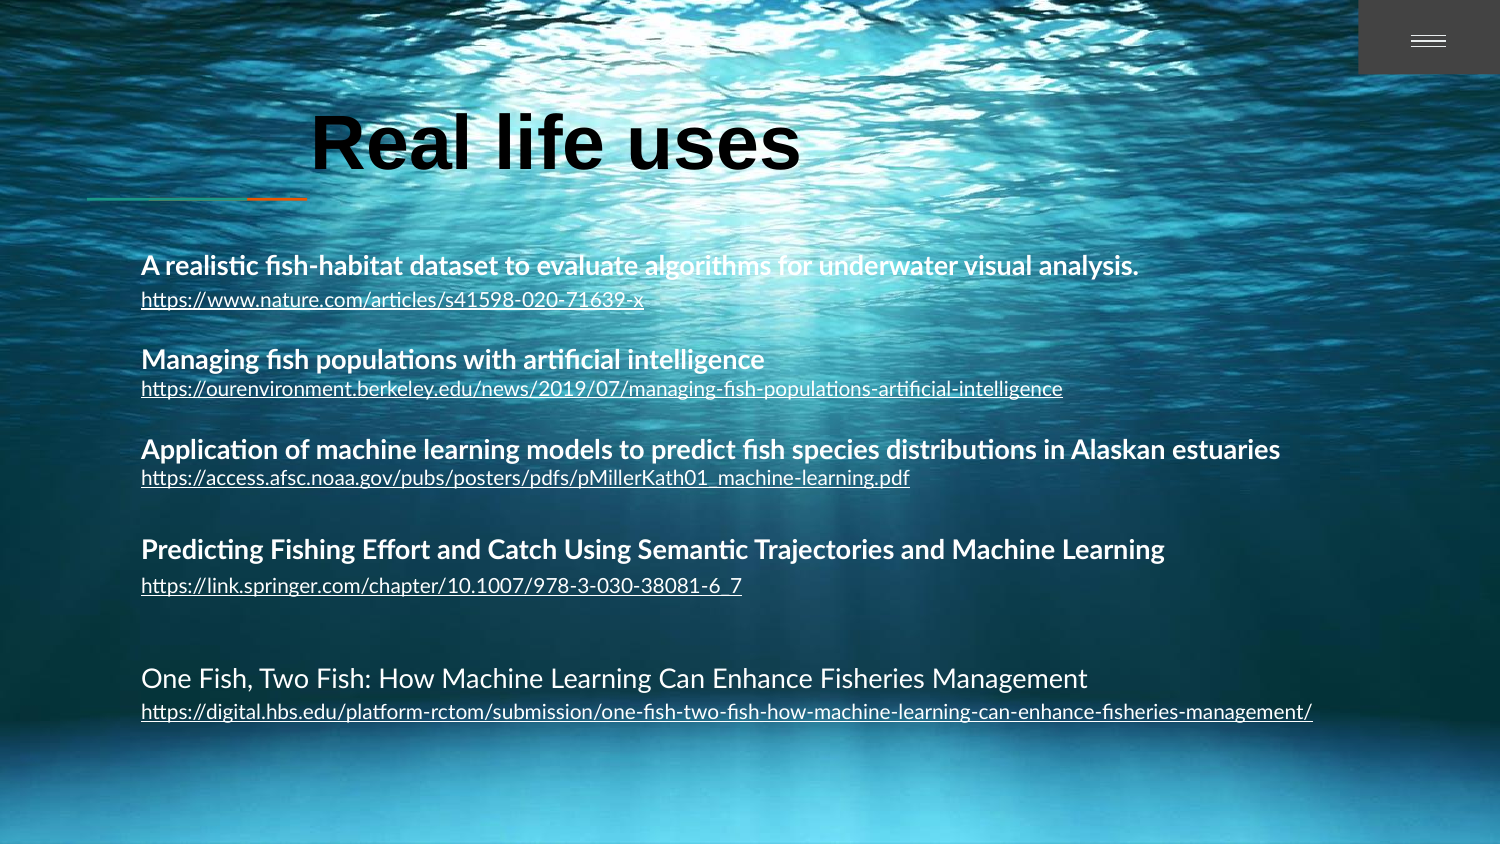

# Real life uses
A realistic fish-habitat dataset to evaluate algorithms for underwater visual analysis.
https://www.nature.com/articles/s41598-020-71639-x
Managing fish populations with artificial intelligence
https://ourenvironment.berkeley.edu/news/2019/07/managing-fish-populations-artificial-intelligence

Application of machine learning models to predict fish species distributions in Alaskan estuaries
https://access.afsc.noaa.gov/pubs/posters/pdfs/pMillerKath01_machine-learning.pdf

Predicting Fishing Effort and Catch Using Semantic Trajectories and Machine Learning
https://link.springer.com/chapter/10.1007/978-3-030-38081-6_7

One Fish, Two Fish: How Machine Learning Can Enhance Fisheries Management
https://digital.hbs.edu/platform-rctom/submission/one-fish-two-fish-how-machine-learning-can-enhance-fisheries-management/